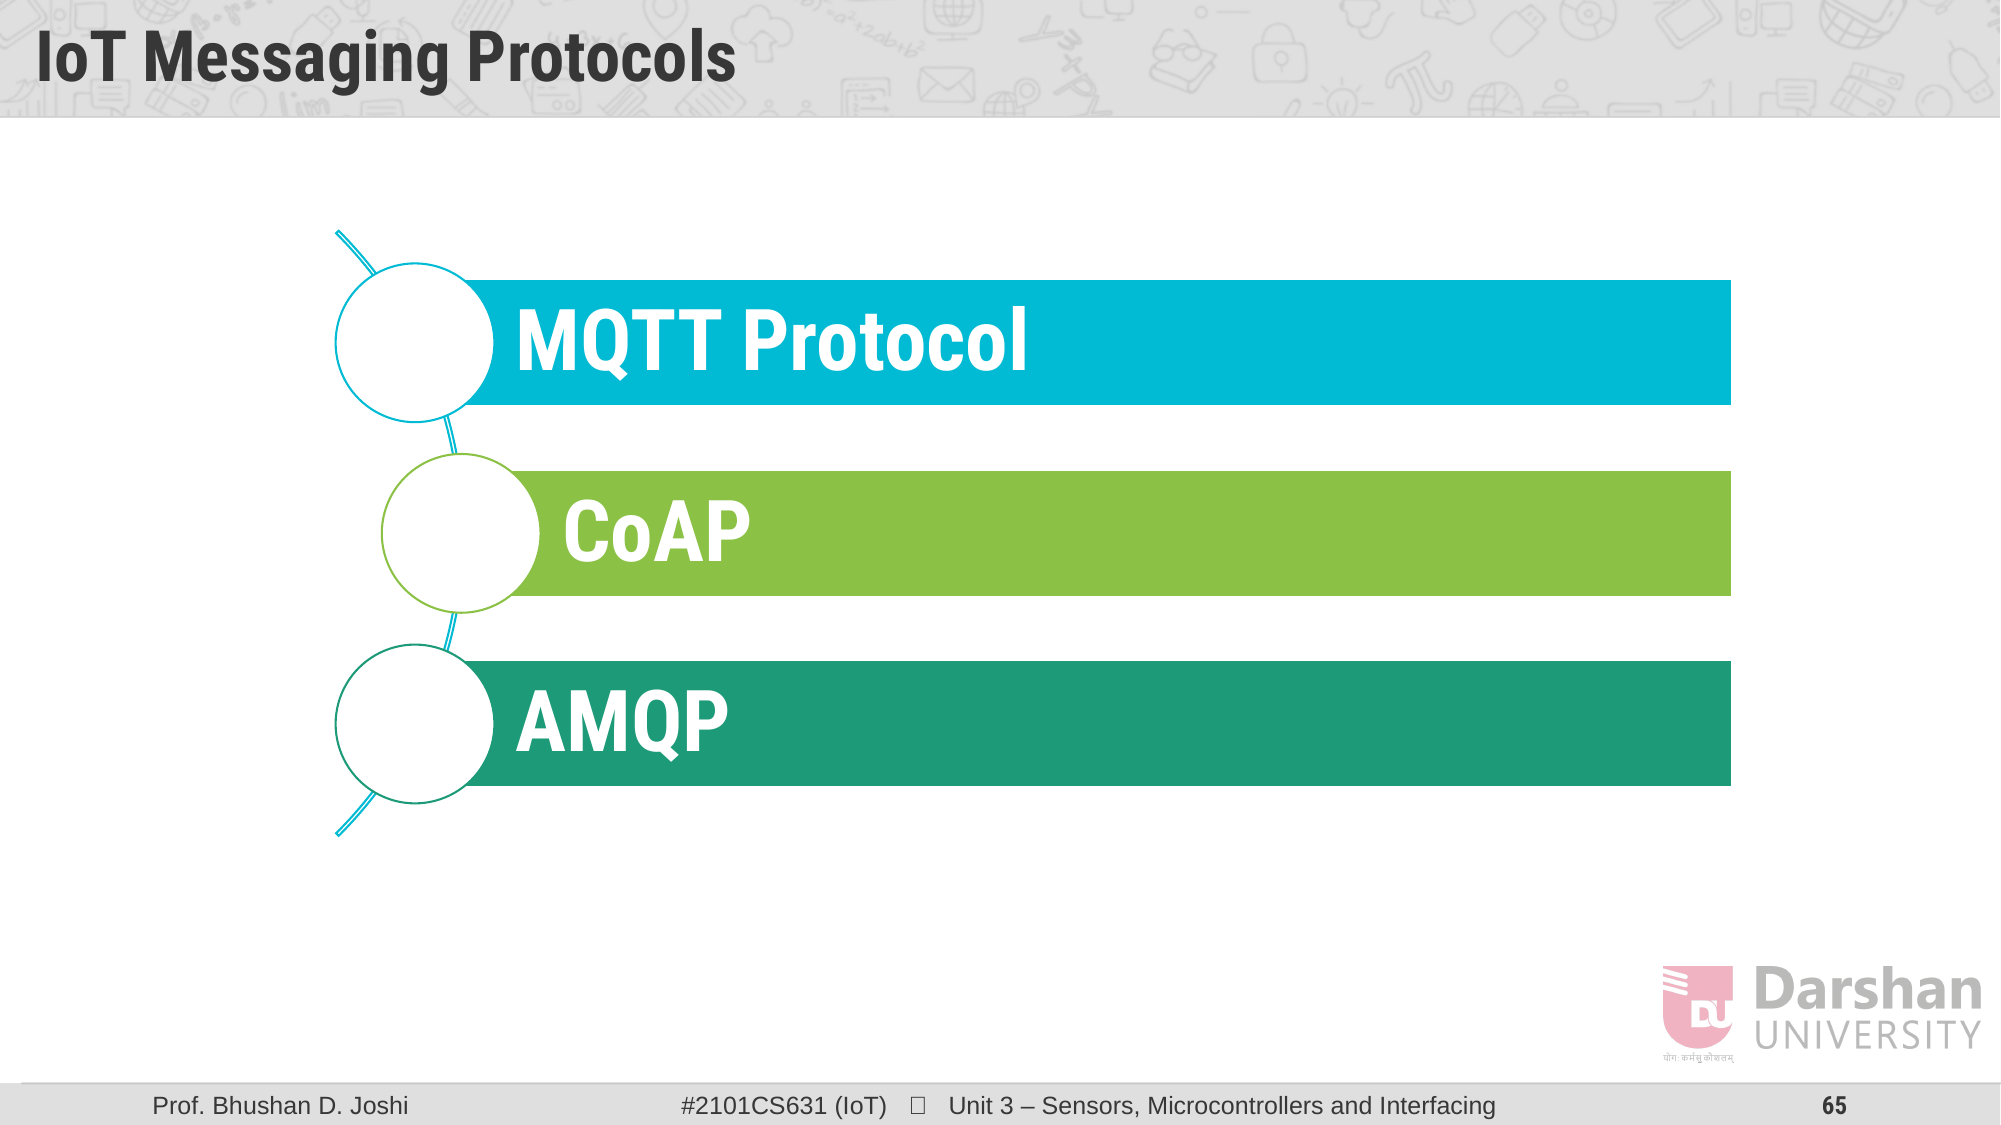

# IoT Messaging Protocols
MQTT Protocol
CoAP
AMQP